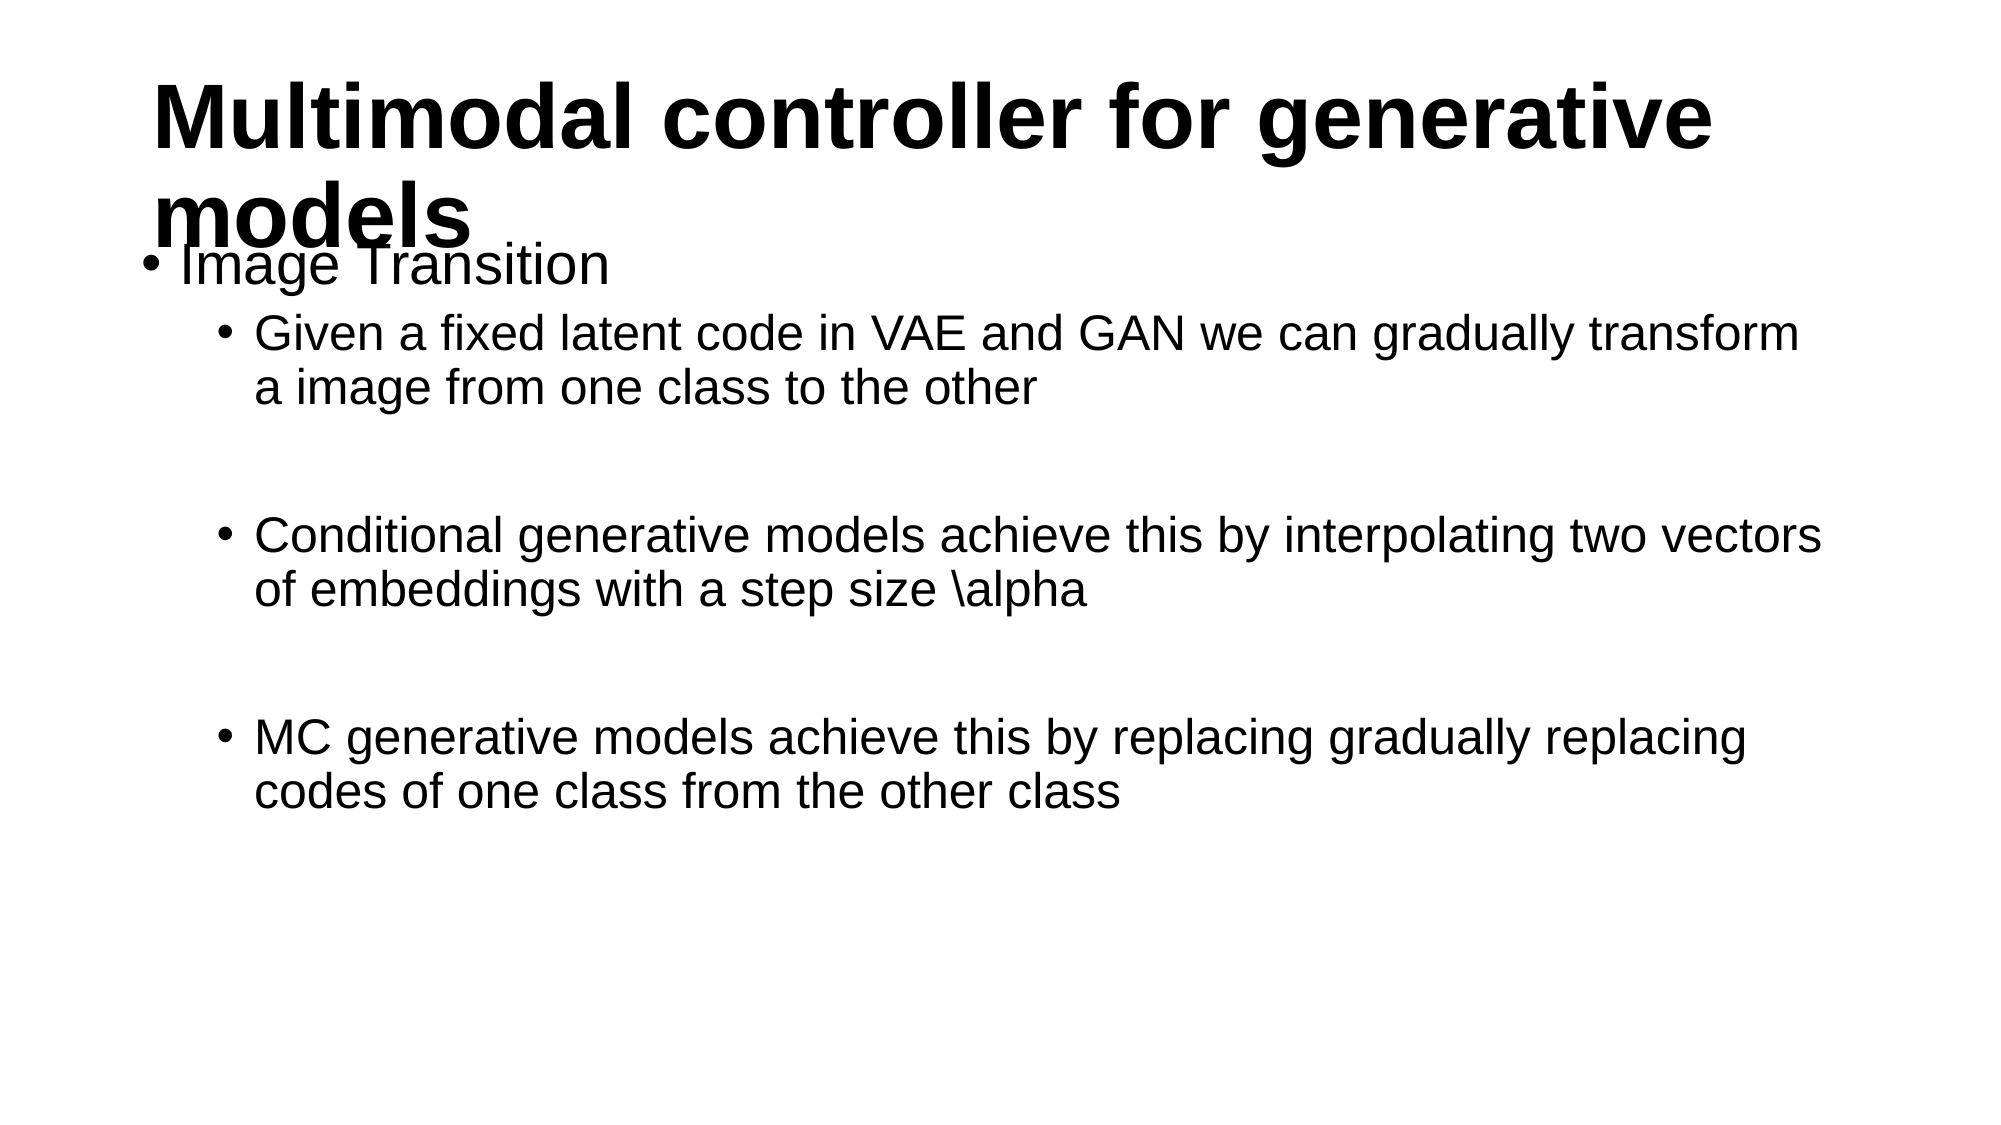

# Multimodal controller for generative models
Image Transition
Given a fixed latent code in VAE and GAN we can gradually transform a image from one class to the other

Conditional generative models achieve this by interpolating two vectors of embeddings with a step size \alpha

MC generative models achieve this by replacing gradually replacing codes of one class from the other class